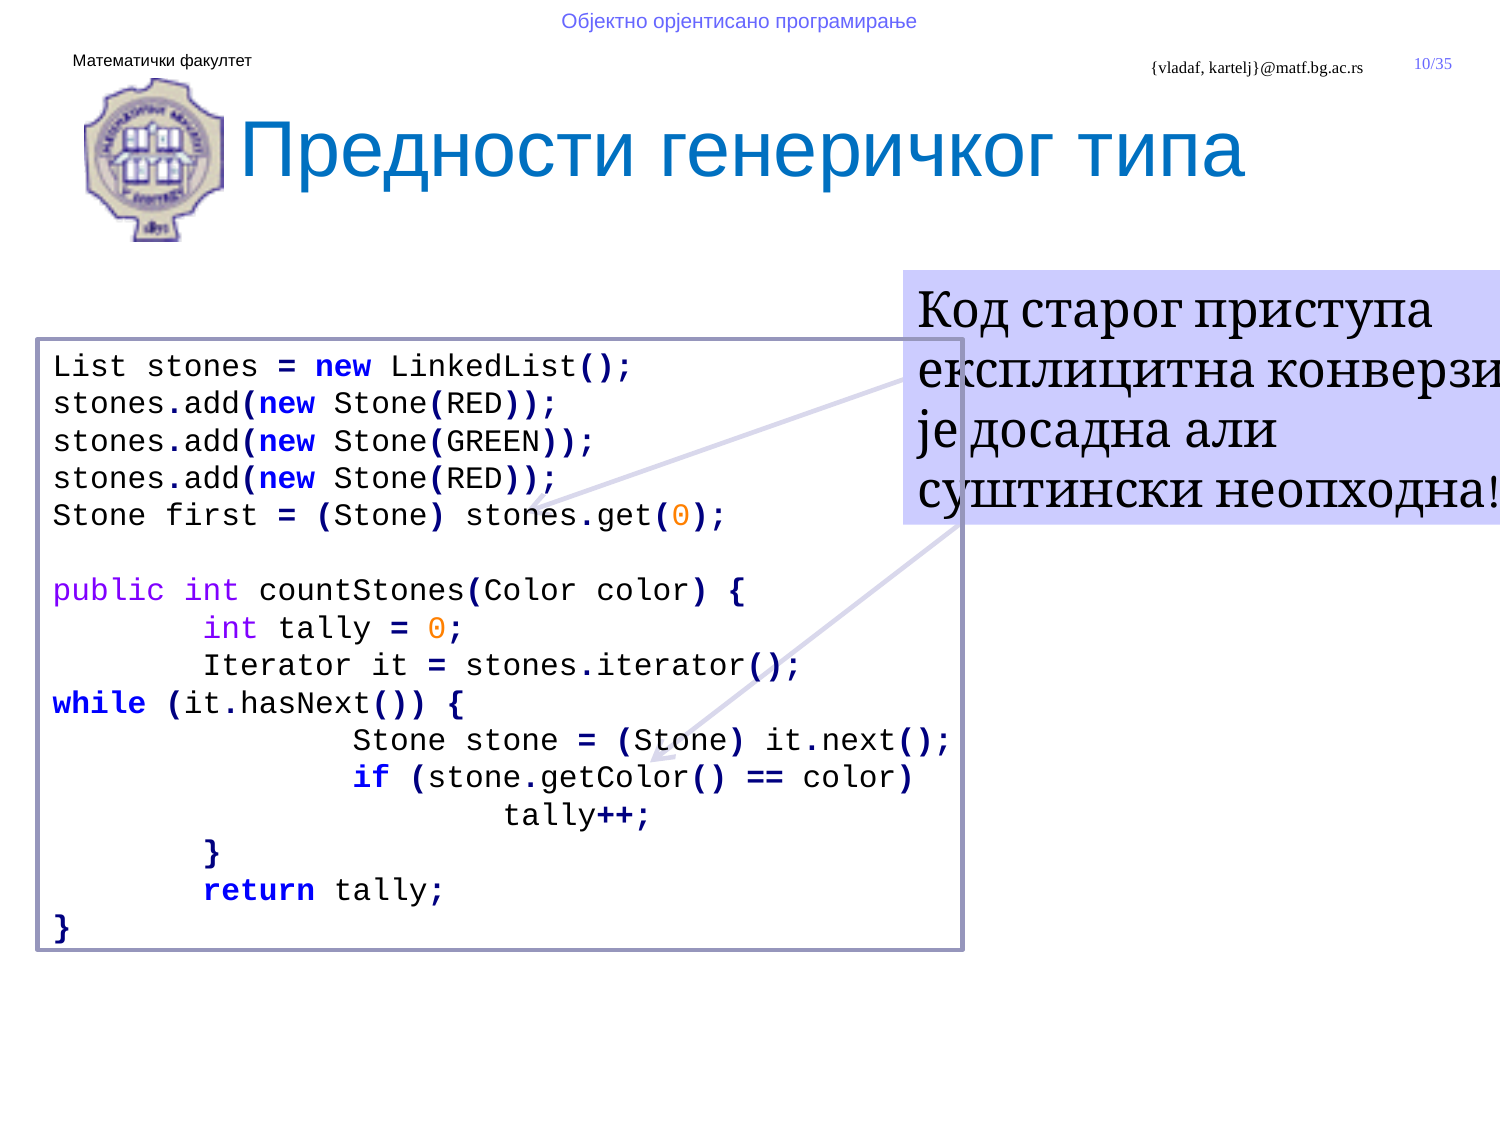

Предности генеричког типа
Код старог приступа
експлицитна конверзија
је досадна али
суштински неопходна!
List stones = new LinkedList();
stones.add(new Stone(RED));
stones.add(new Stone(GREEN));
stones.add(new Stone(RED));
Stone first = (Stone) stones.get(0);

public int countStones(Color color) {
	int tally = 0;
	Iterator it = stones.iterator(); 	while (it.hasNext()) {
		Stone stone = (Stone) it.next(); 		if (stone.getColor() == color)
			tally++;
	}
	return tally;
}